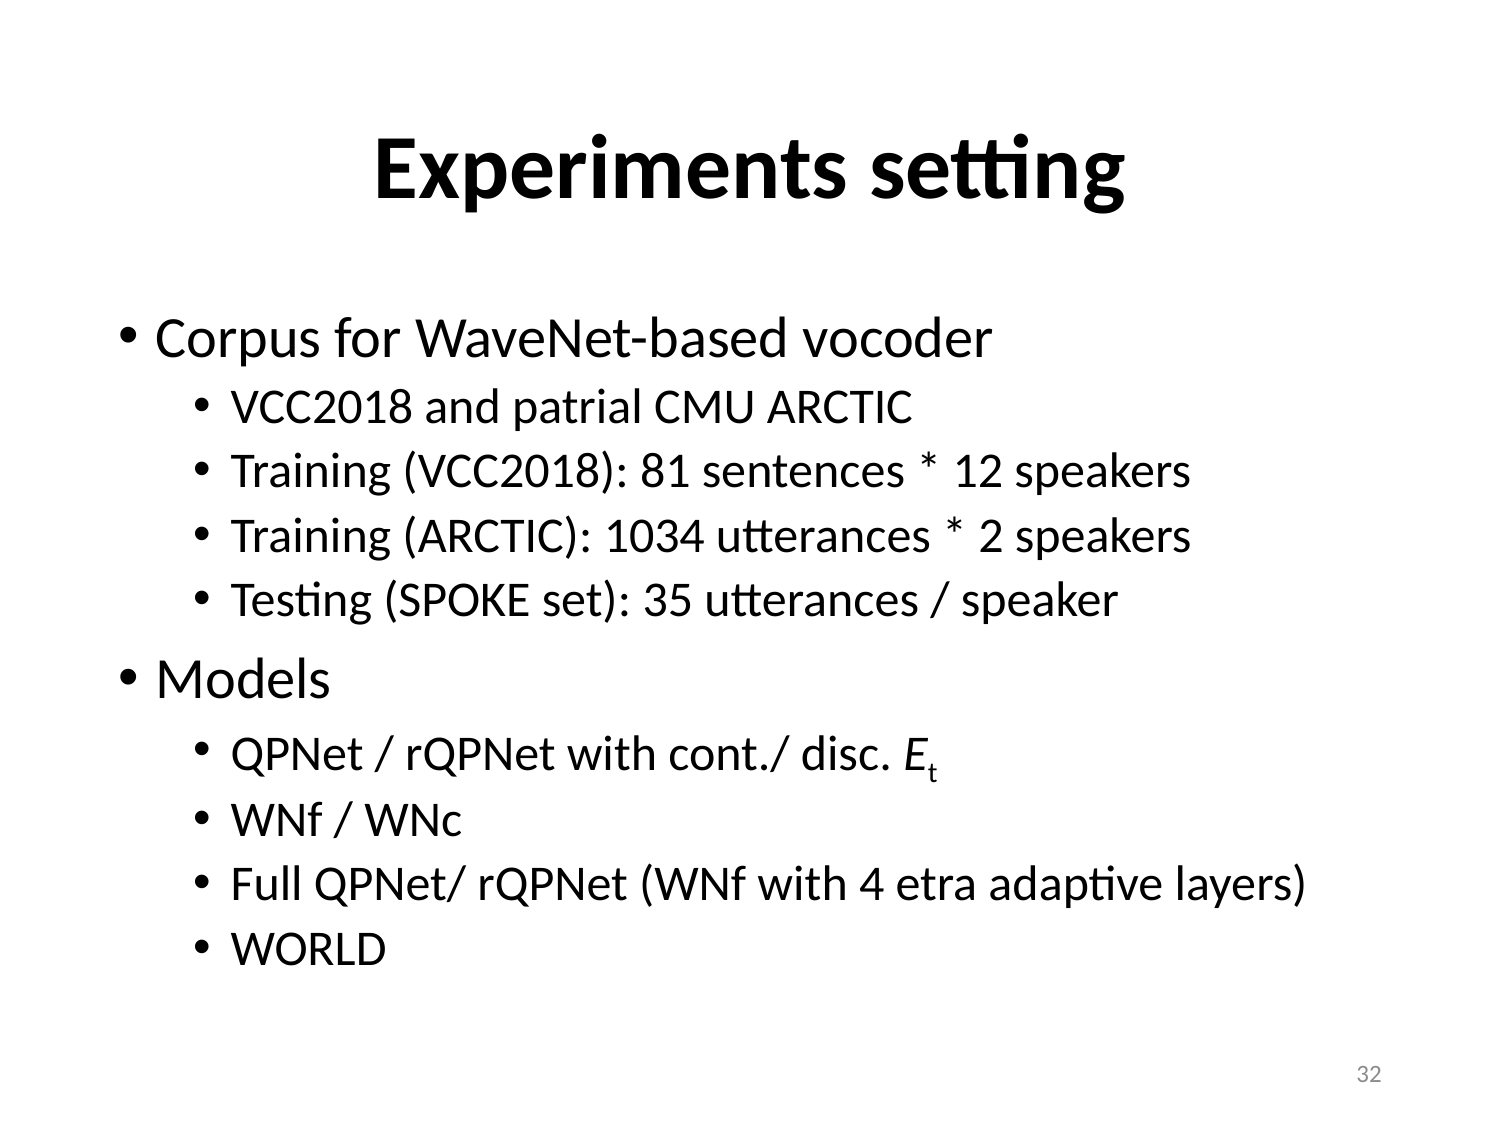

# Experiments setting
Corpus for WaveNet-based vocoder
VCC2018 and patrial CMU ARCTIC
Training (VCC2018): 81 sentences * 12 speakers
Training (ARCTIC): 1034 utterances * 2 speakers
Testing (SPOKE set): 35 utterances / speaker
Models
QPNet / rQPNet with cont./ disc. Et
WNf / WNc
Full QPNet/ rQPNet (WNf with 4 etra adaptive layers)
WORLD

32